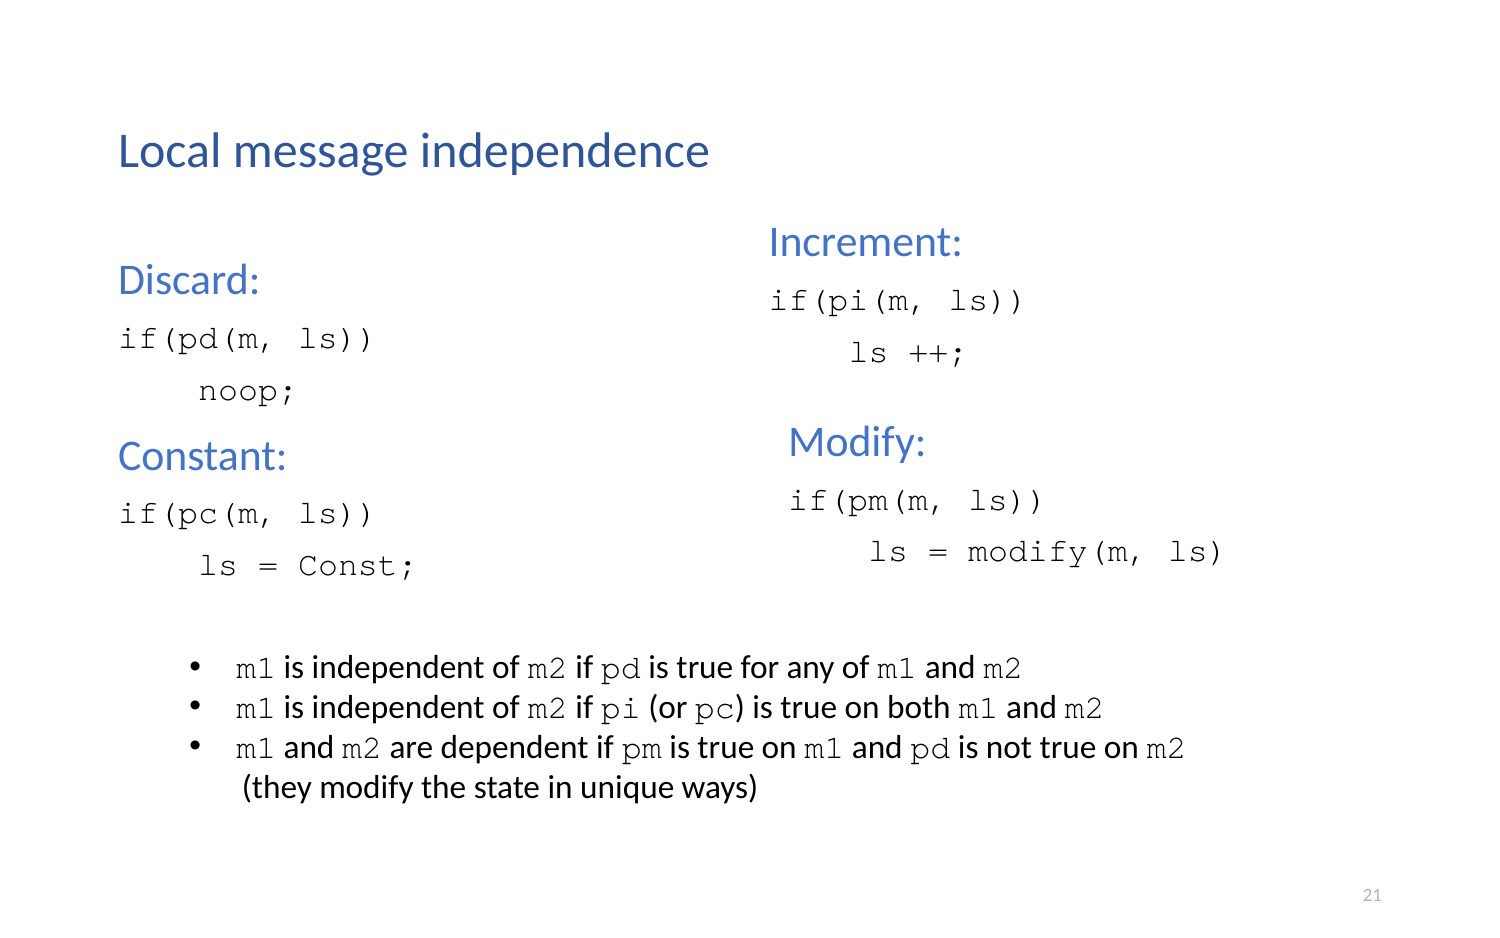

Local message independence
Increment:
if(pi(m, ls))
    ls ++;
Discard:
if(pd(m, ls))
    noop;
Modify:
if(pm(m, ls))
    ls = modify(m, ls)
Constant:
if(pc(m, ls))
    ls = Const;
m1 is independent of m2 if pd is true for any of m1 and m2
m1 is independent of m2 if pi (or pc) is true on both m1 and m2
m1 and m2 are dependent if pm is true on m1 and pd is not true on m2
       (they modify the state in unique ways)
21